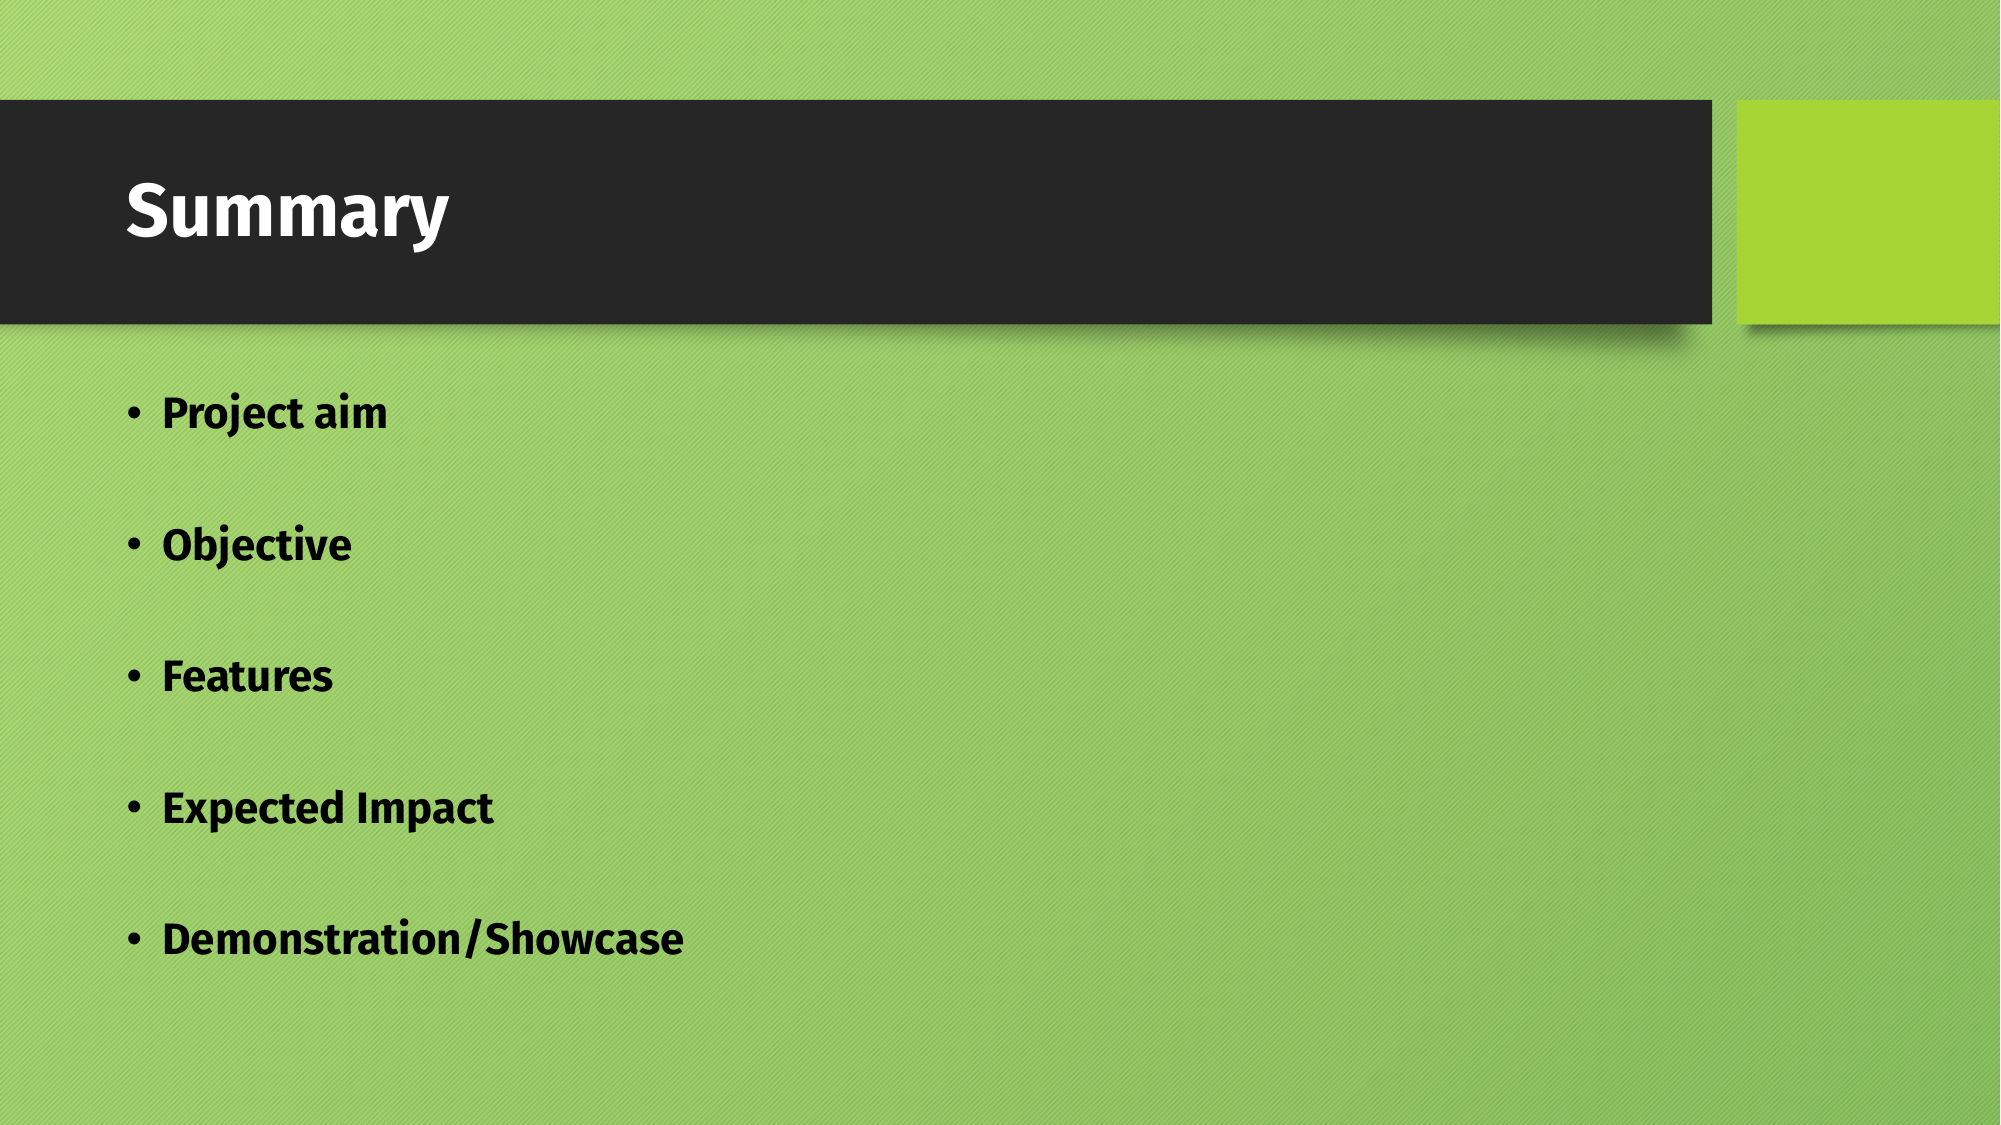

# Summary
Project aim

Objective

Features

Expected Impact

Demonstration/Showcase